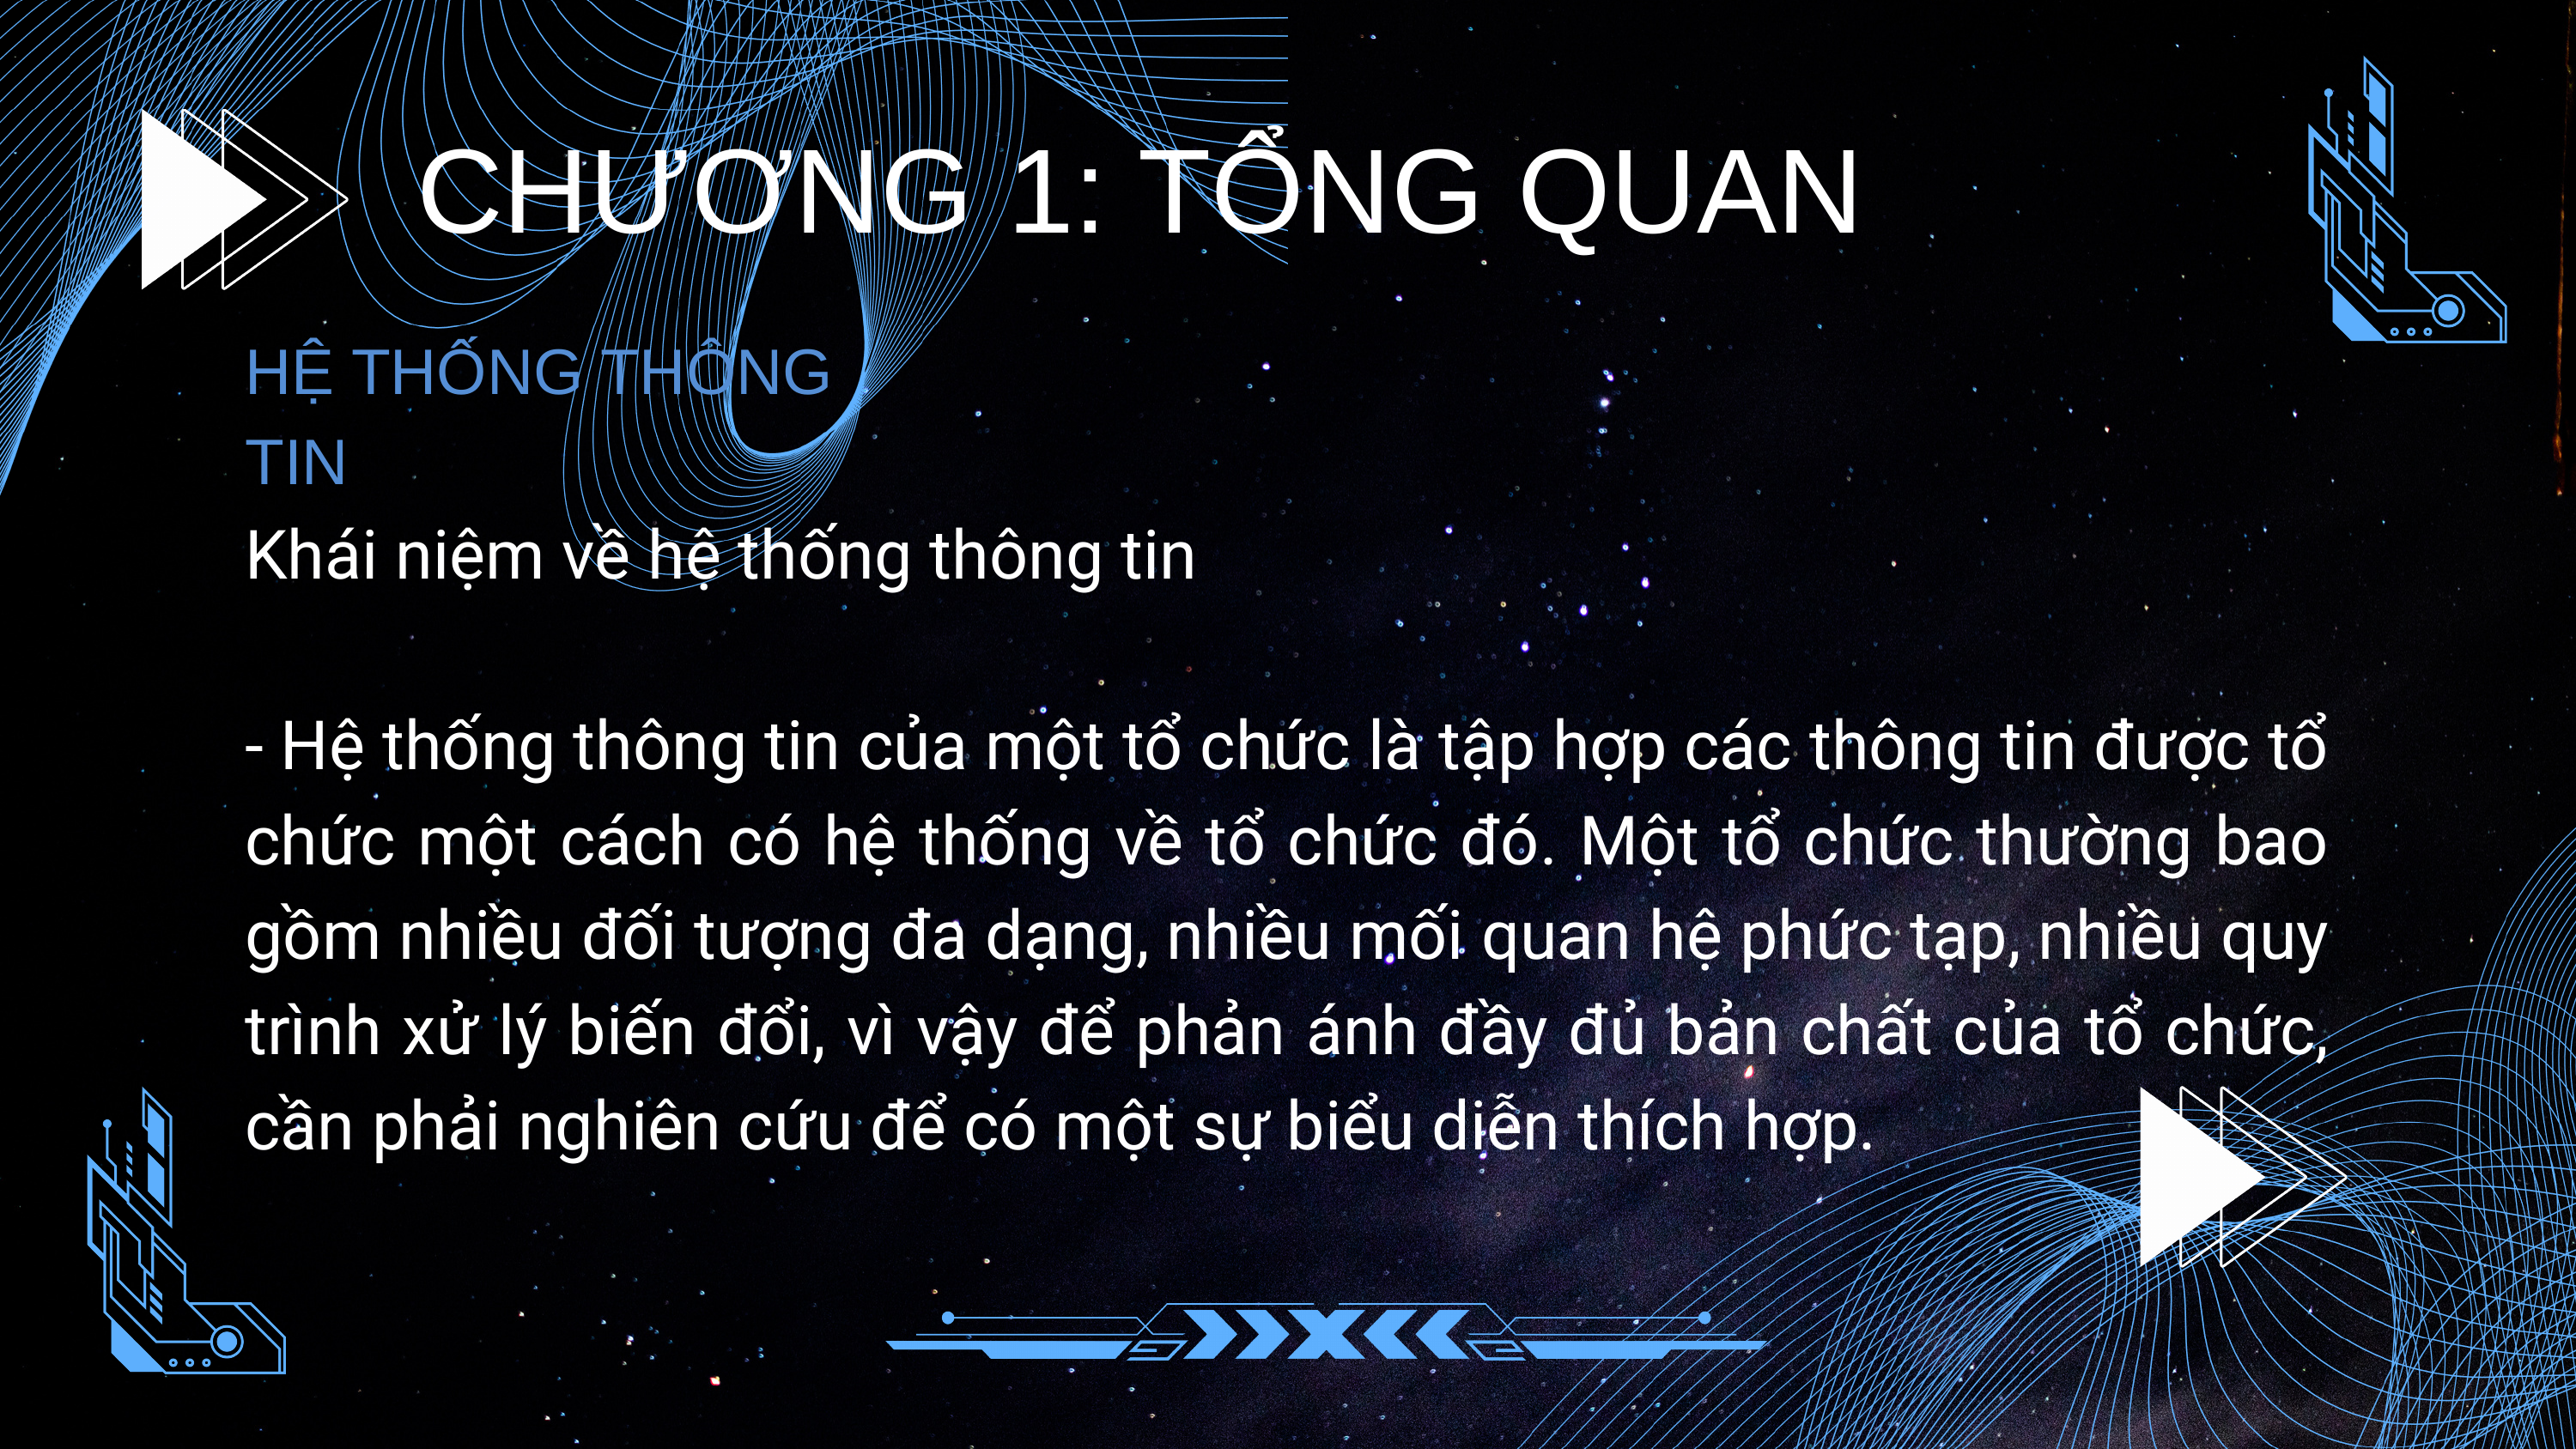

CHƯƠNG 1: TỔNG QUAN
HỆ THỐNG THÔNG TIN
Khái niệm về hệ thống thông tin

- Hệ thống thông tin của một tổ chức là tập hợp các thông tin được tổ chức một cách có hệ thống về tổ chức đó. Một tổ chức thường bao gồm nhiều đối tượng đa dạng, nhiều mối quan hệ phức tạp, nhiều quy trình xử lý biến đổi, vì vậy để phản ánh đầy đủ bản chất của tổ chức, cần phải nghiên cứu để có một sự biểu diễn thích hợp.